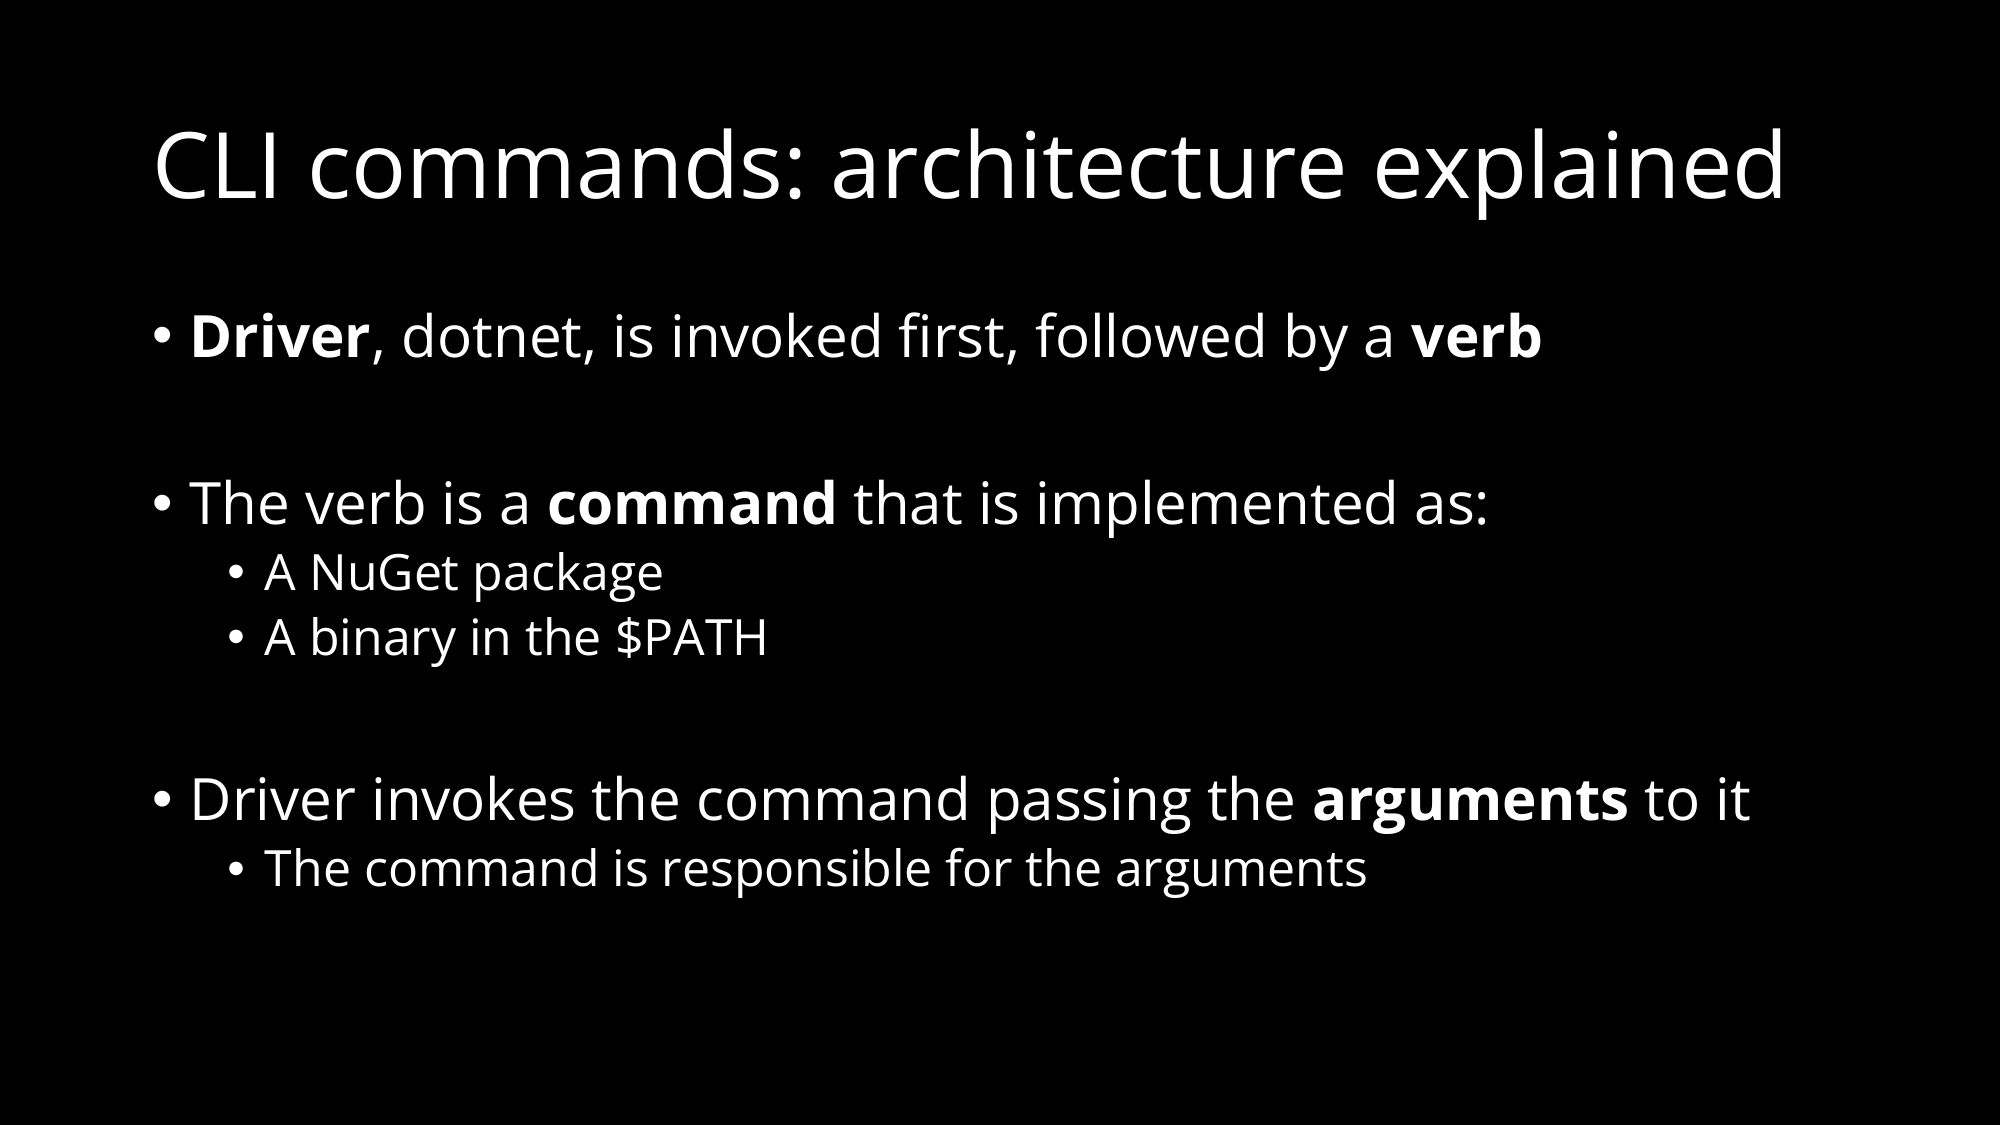

# CLI commands: architecture explained
Driver, dotnet, is invoked first, followed by a verb

The verb is a command that is implemented as:
A NuGet package
A binary in the $PATH

Driver invokes the command passing the arguments to it
The command is responsible for the arguments